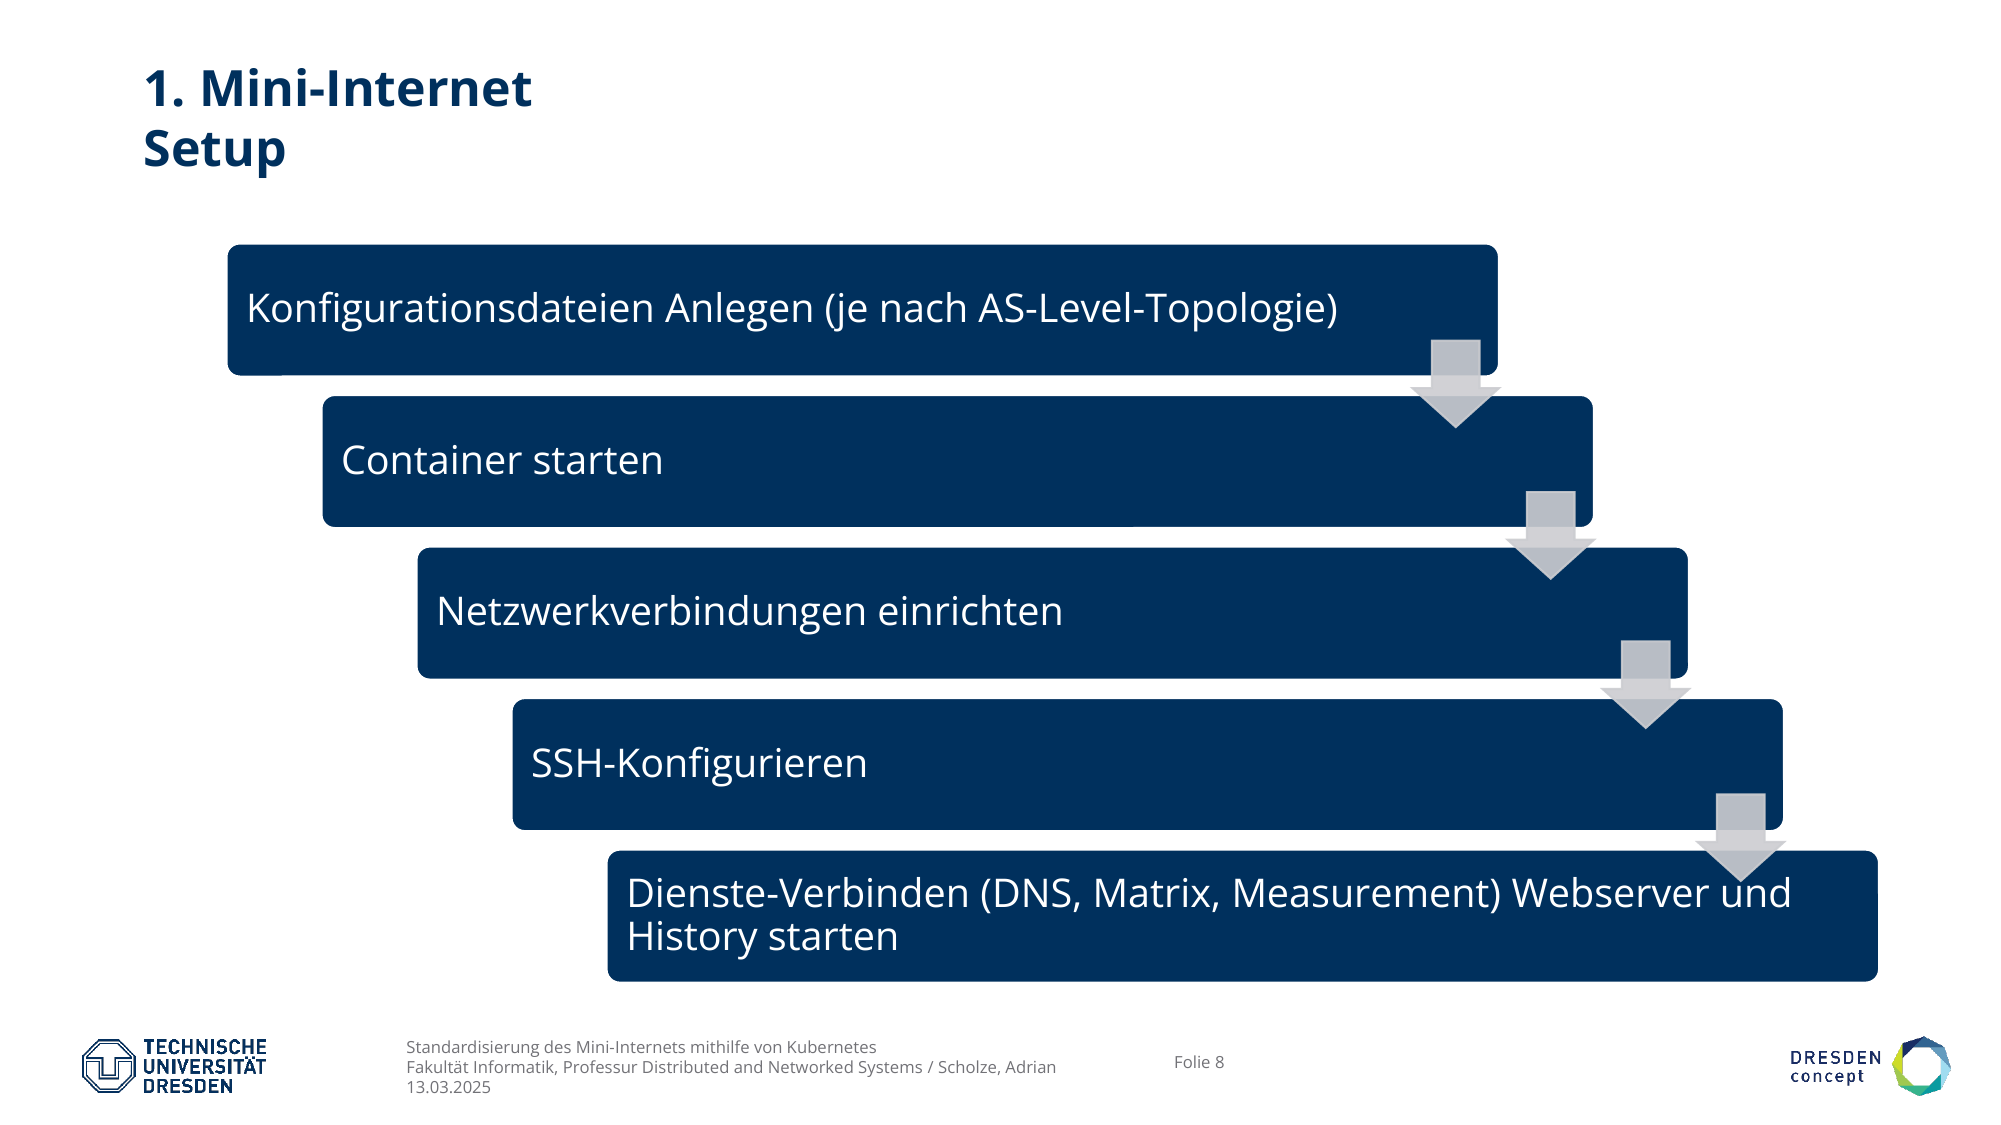

# 1. Mini-Internet Setup
Konfigurationsdateien Anlegen (je nach AS-Level-Topologie)
Container starten
Netzwerkverbindungen einrichten
SSH-Konfigurieren
Dienste-Verbinden (DNS, Matrix, Measurement) Webserver und History starten